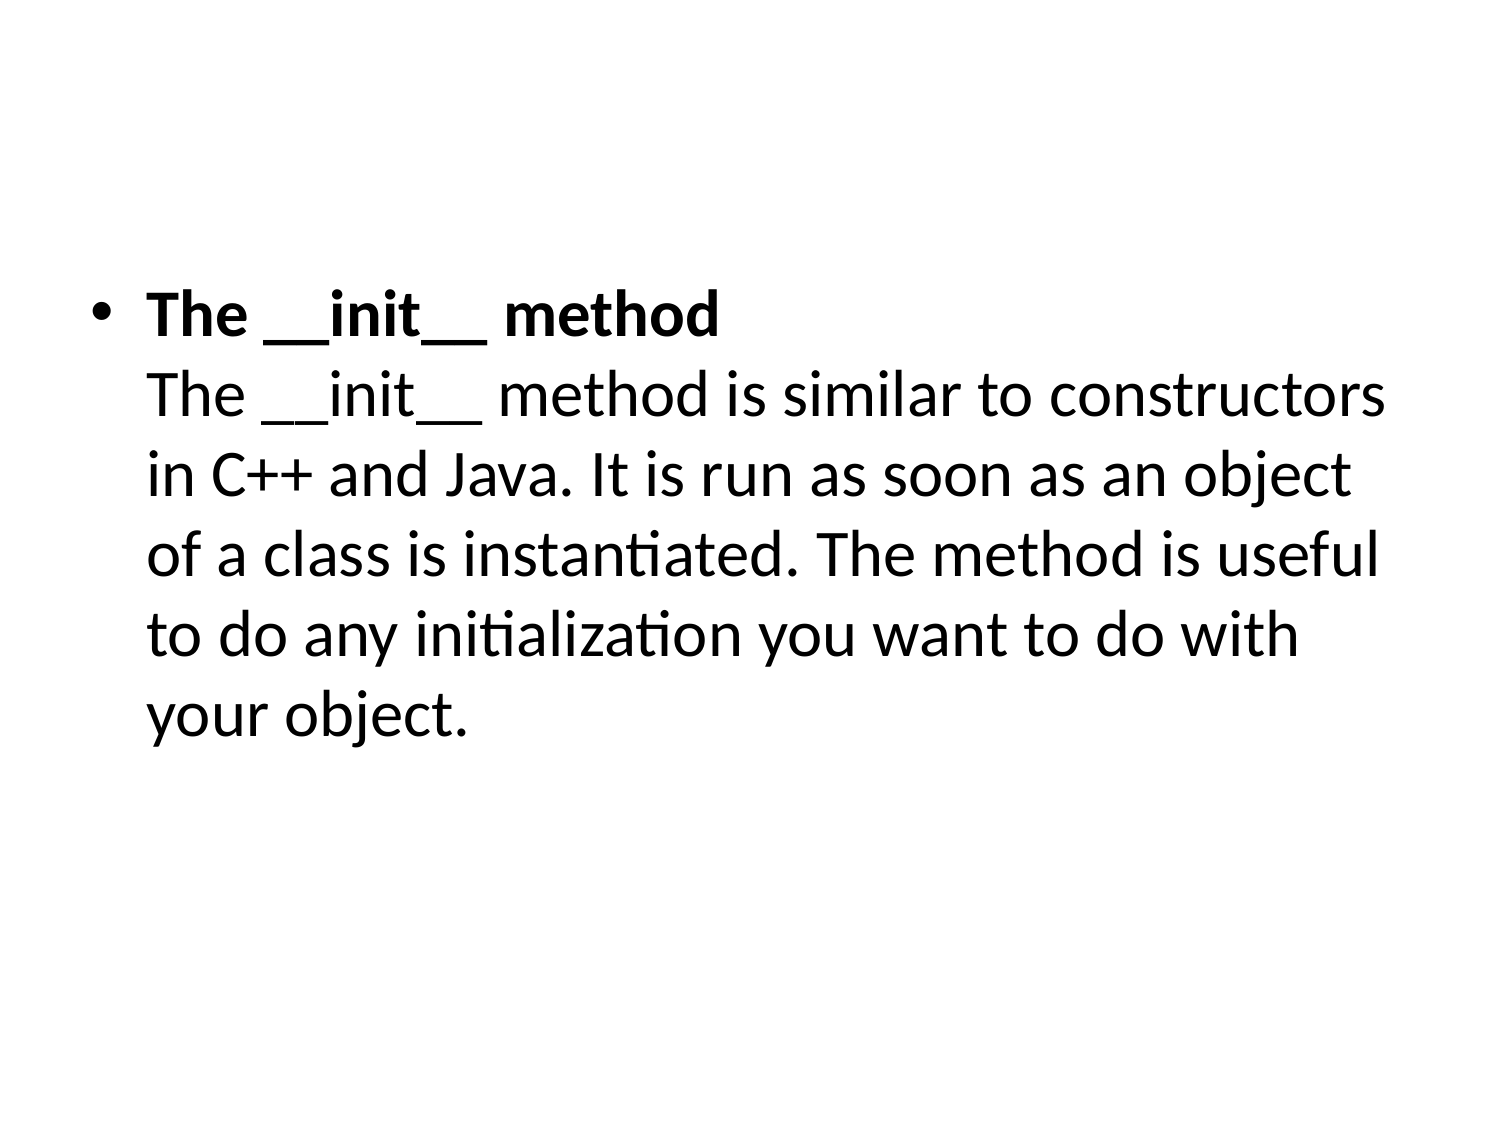

#
The __init__ method 
The __init__ method is similar to constructors in C++ and Java. It is run as soon as an object of a class is instantiated. The method is useful to do any initialization you want to do with your object.